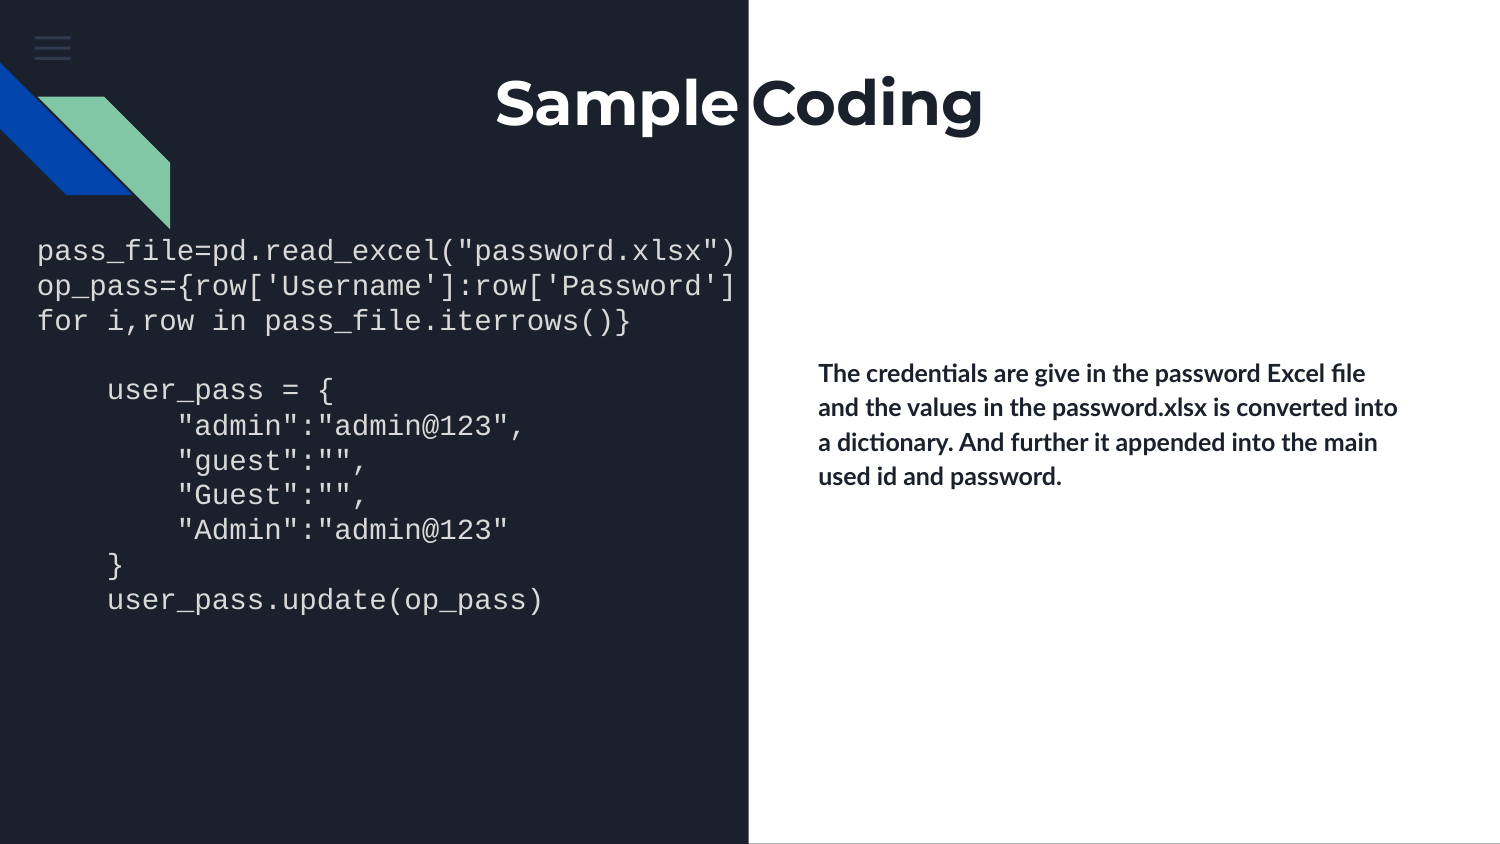

Sample
Coding
# pass_file=pd.read_excel("password.xlsx")
op_pass={row['Username']:row['Password']
for i,row in pass_file.iterrows()}

    user_pass = {
        "admin":"admin@123",
        "guest":"",
        "Guest":"",
        "Admin":"admin@123"
    }
    user_pass.update(op_pass)

The credentials are give in the password Excel file and the values in the password.xlsx is converted into a dictionary. And further it appended into the main used id and password.